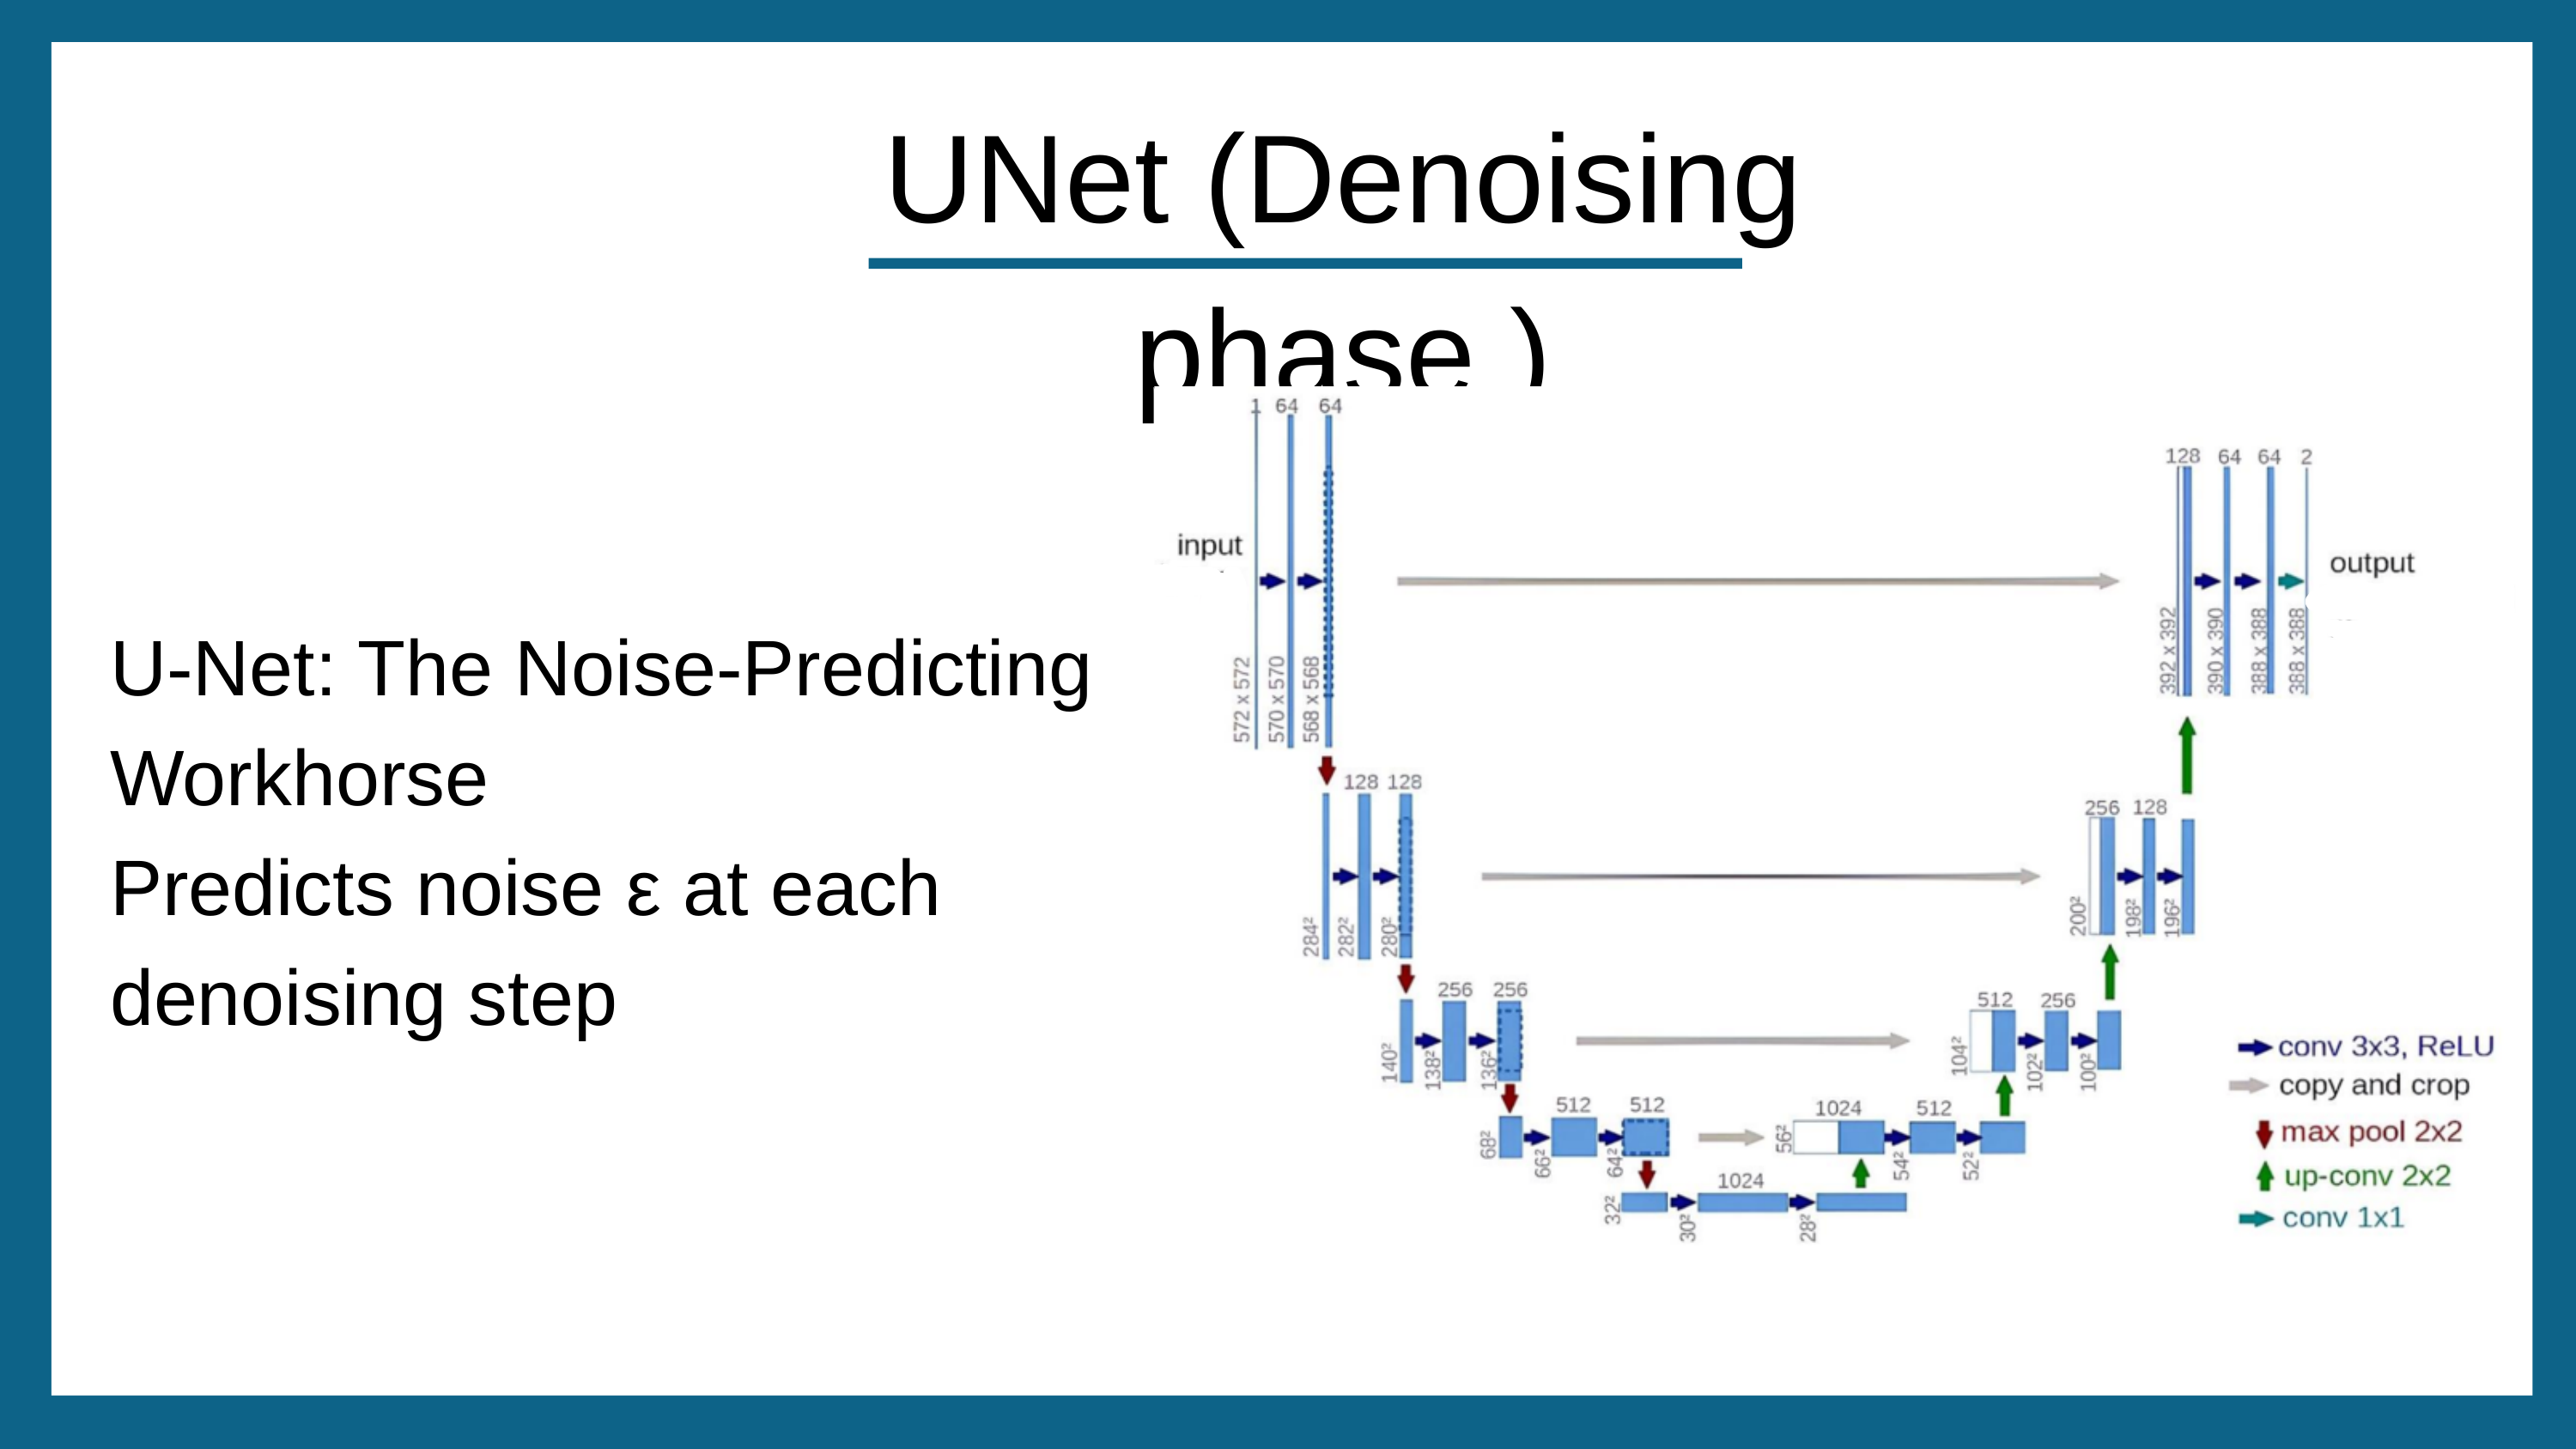

UNet (Denoising phase )

U-Net: The Noise-Predicting Workhorse
Predicts noise ε at each denoising step